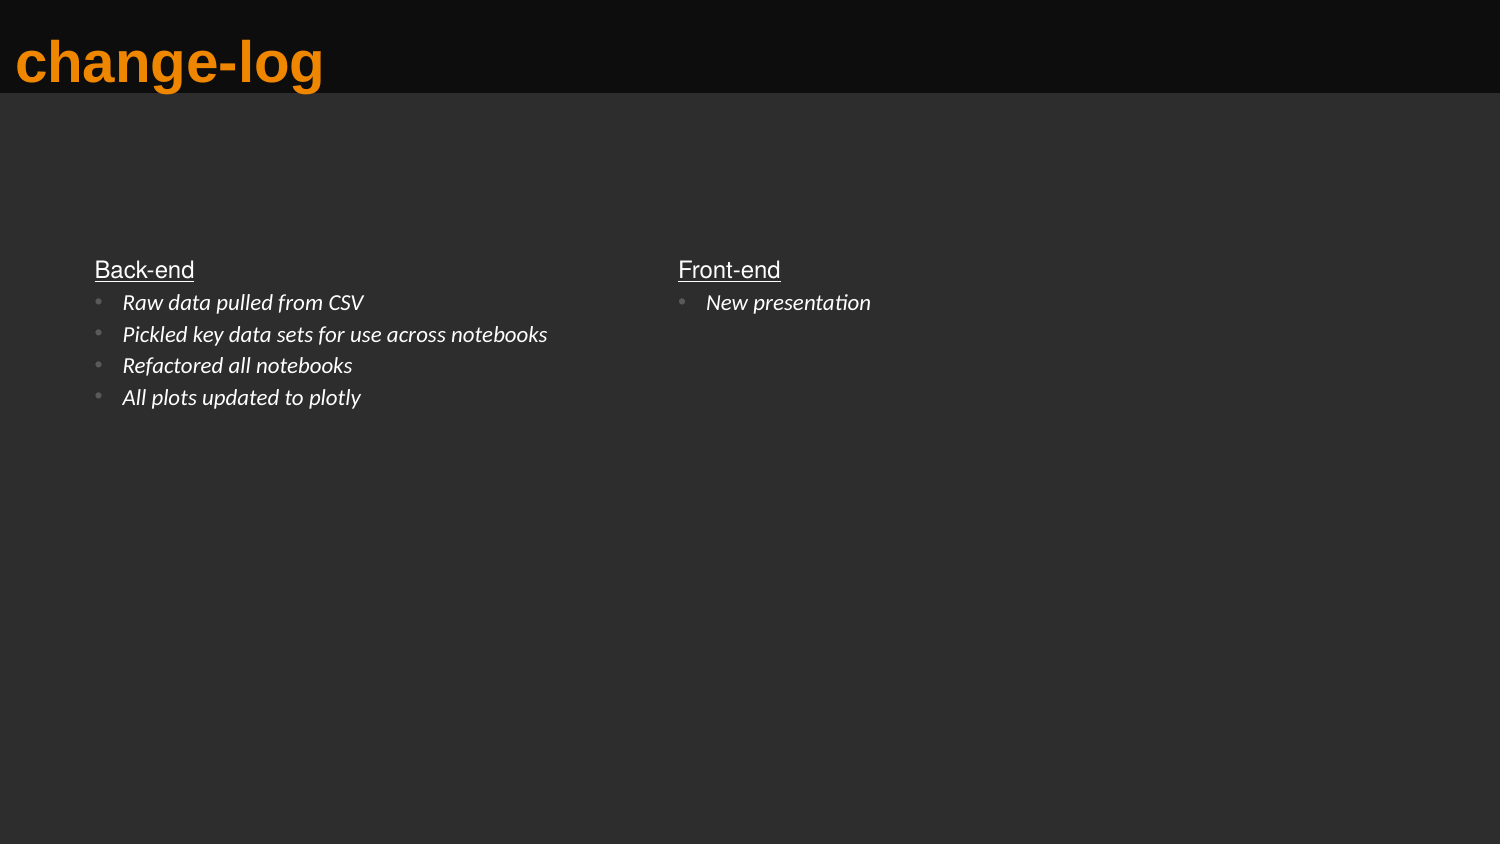

change-log
Back-end
Raw data pulled from CSV
Pickled key data sets for use across notebooks
Refactored all notebooks
All plots updated to plotly

Front-end
New presentation